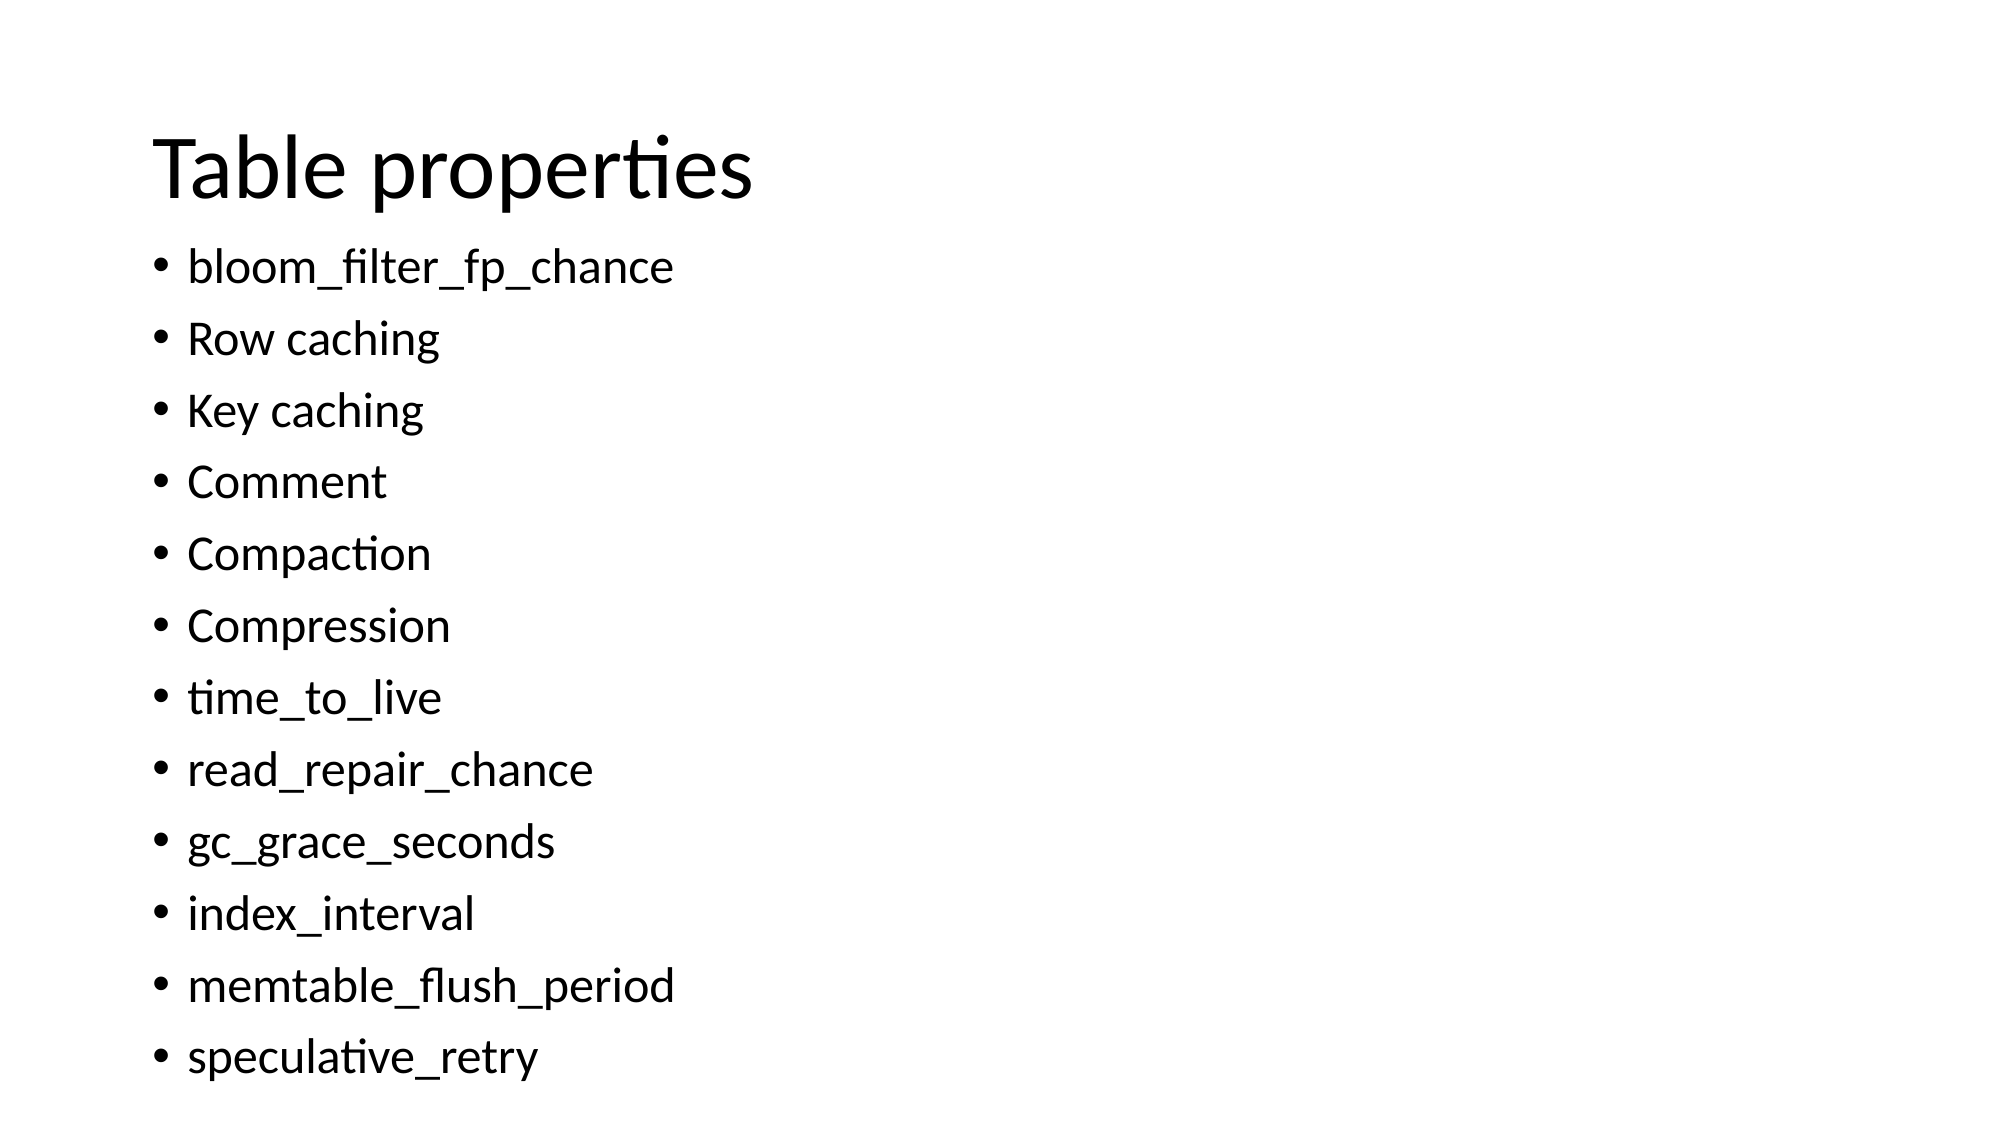

# Table properties
bloom_filter_fp_chance
Row caching
Key caching
Comment
Compaction
Compression
time_to_live
read_repair_chance
gc_grace_seconds
index_interval
memtable_flush_period
speculative_retry